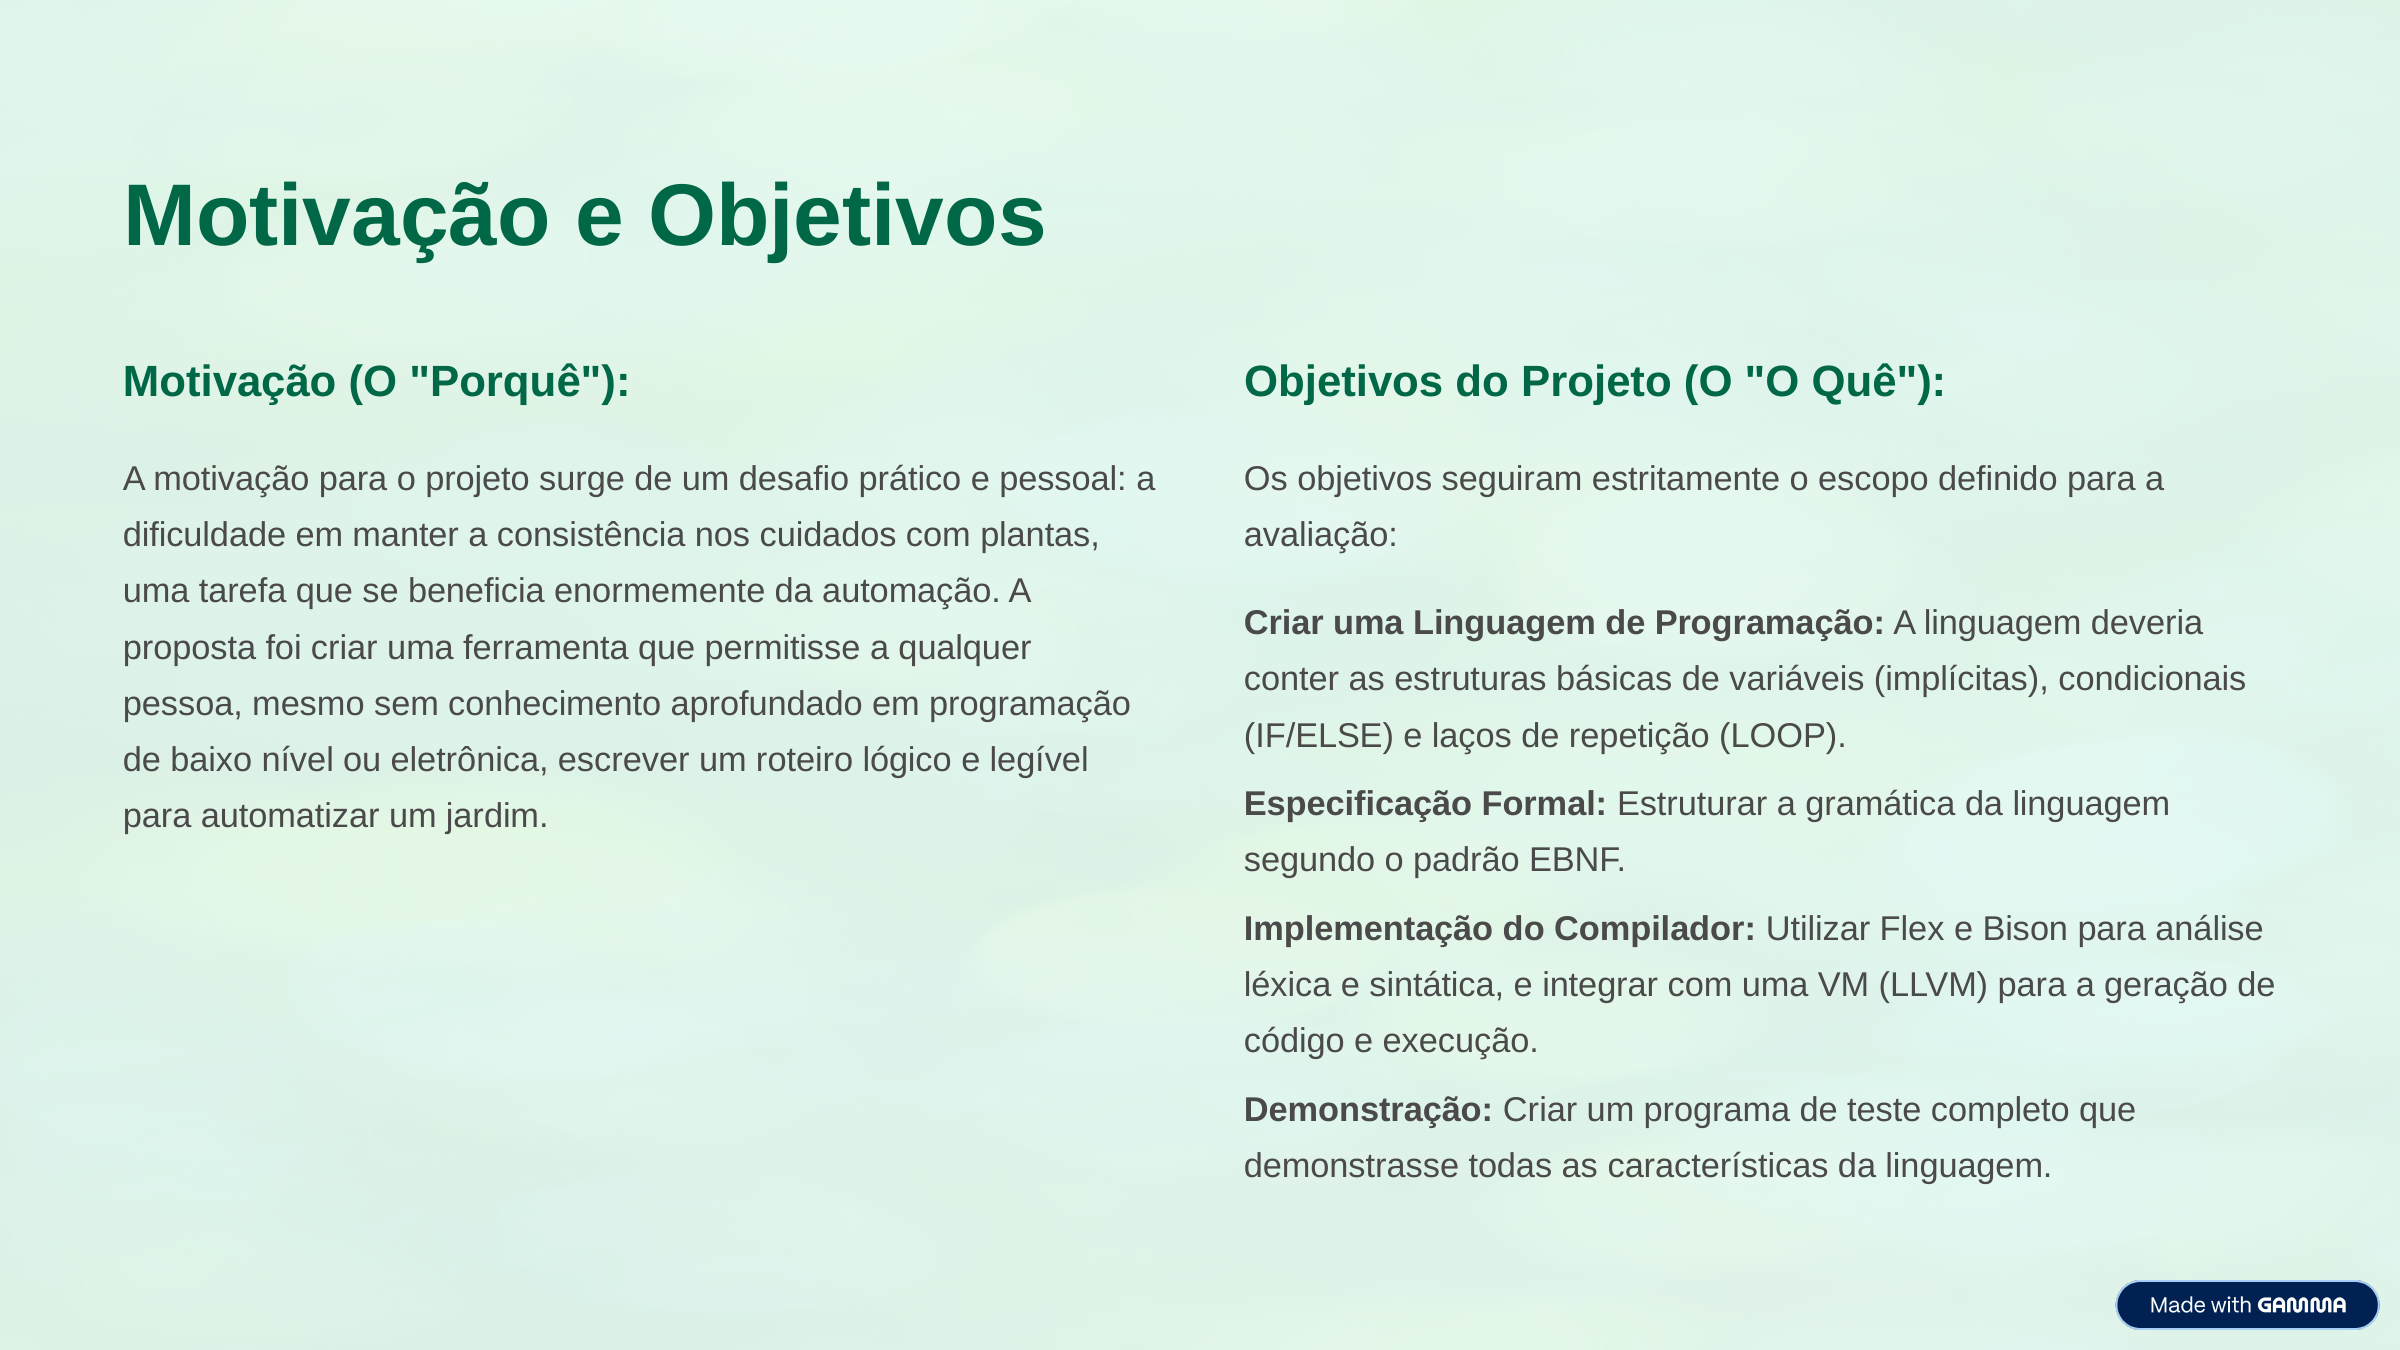

Motivação e Objetivos
Motivação (O "Porquê"):
Objetivos do Projeto (O "O Quê"):
A motivação para o projeto surge de um desafio prático e pessoal: a dificuldade em manter a consistência nos cuidados com plantas, uma tarefa que se beneficia enormemente da automação. A proposta foi criar uma ferramenta que permitisse a qualquer pessoa, mesmo sem conhecimento aprofundado em programação de baixo nível ou eletrônica, escrever um roteiro lógico e legível para automatizar um jardim.
Os objetivos seguiram estritamente o escopo definido para a avaliação:
Criar uma Linguagem de Programação: A linguagem deveria conter as estruturas básicas de variáveis (implícitas), condicionais (IF/ELSE) e laços de repetição (LOOP).
Especificação Formal: Estruturar a gramática da linguagem segundo o padrão EBNF.
Implementação do Compilador: Utilizar Flex e Bison para análise léxica e sintática, e integrar com uma VM (LLVM) para a geração de código e execução.
Demonstração: Criar um programa de teste completo que demonstrasse todas as características da linguagem.